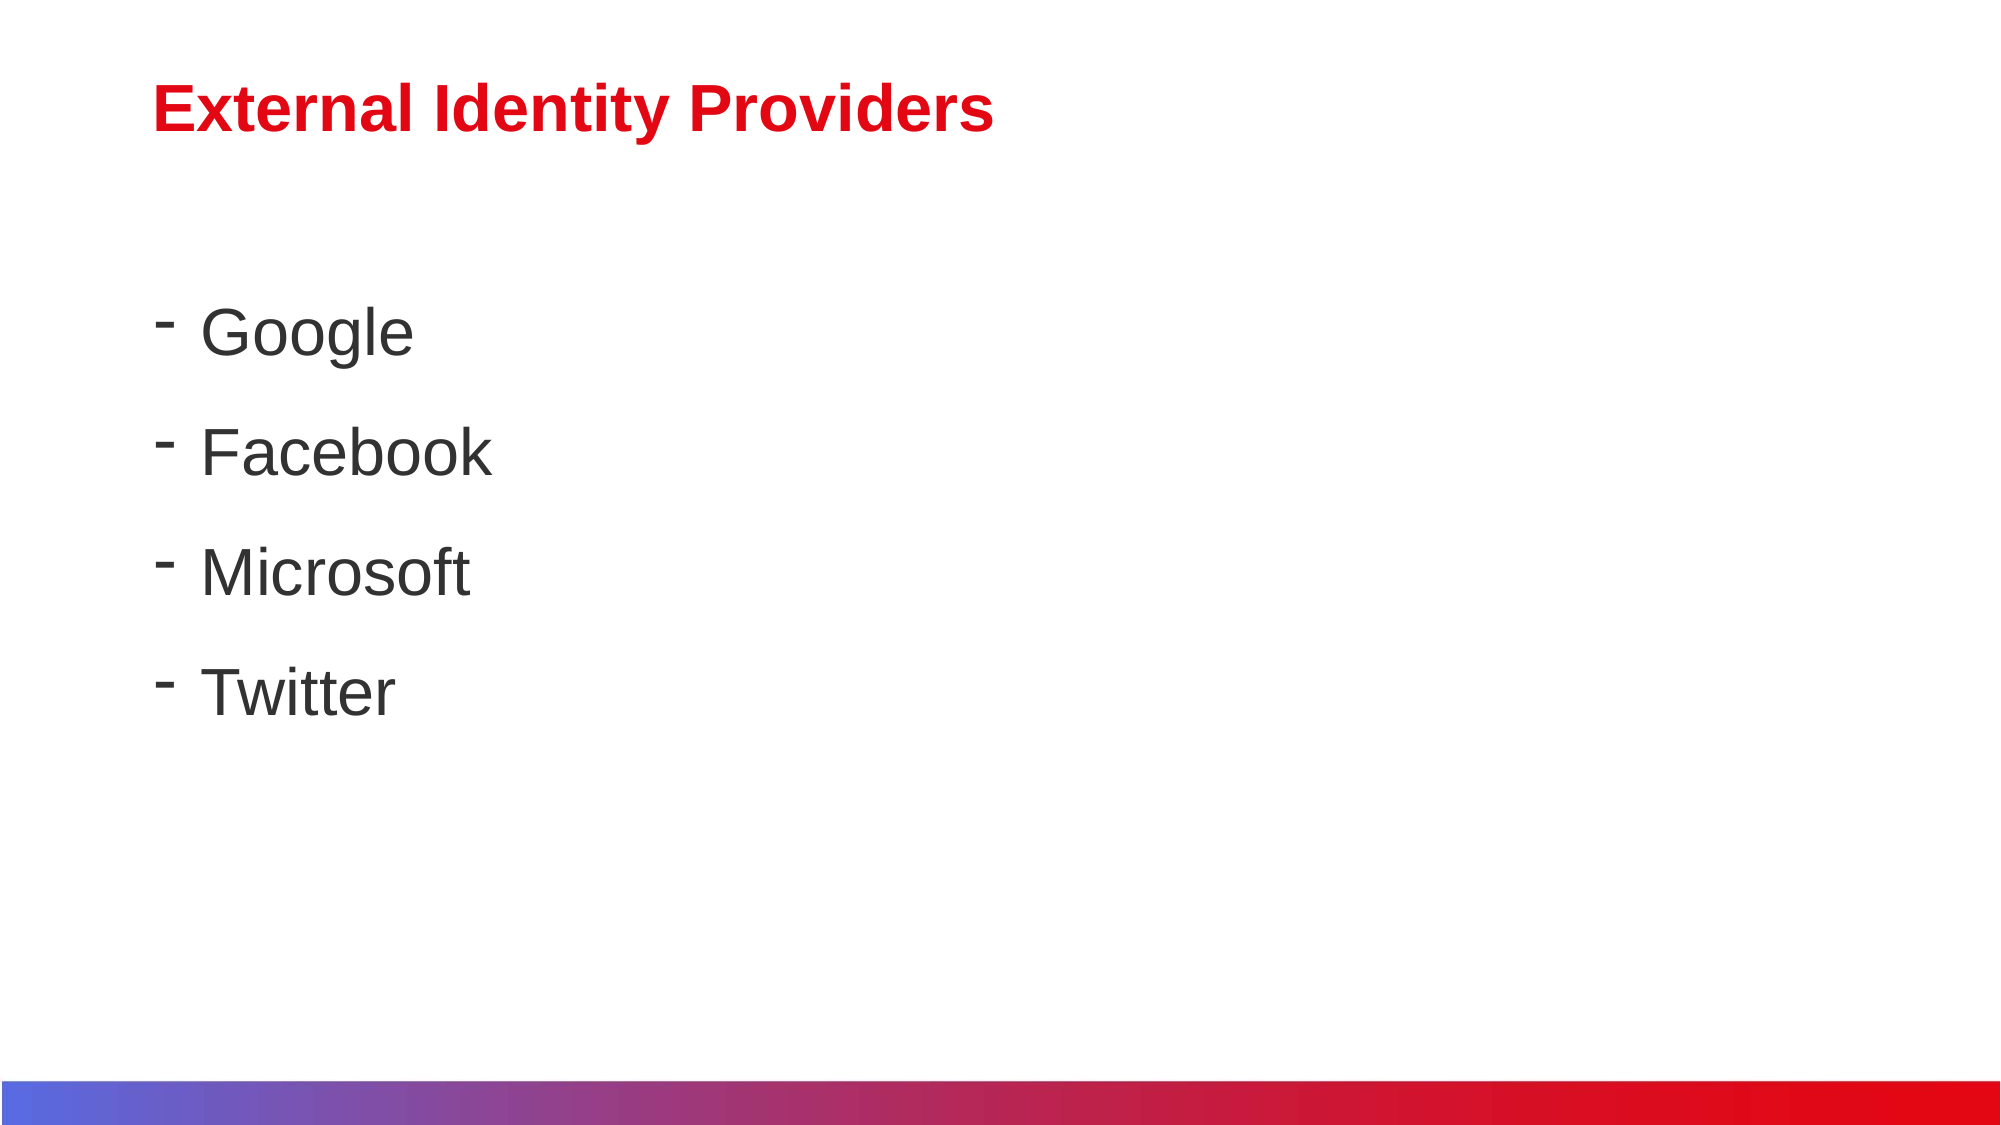

# External Identity Providers
Google
Facebook
Microsoft
Twitter